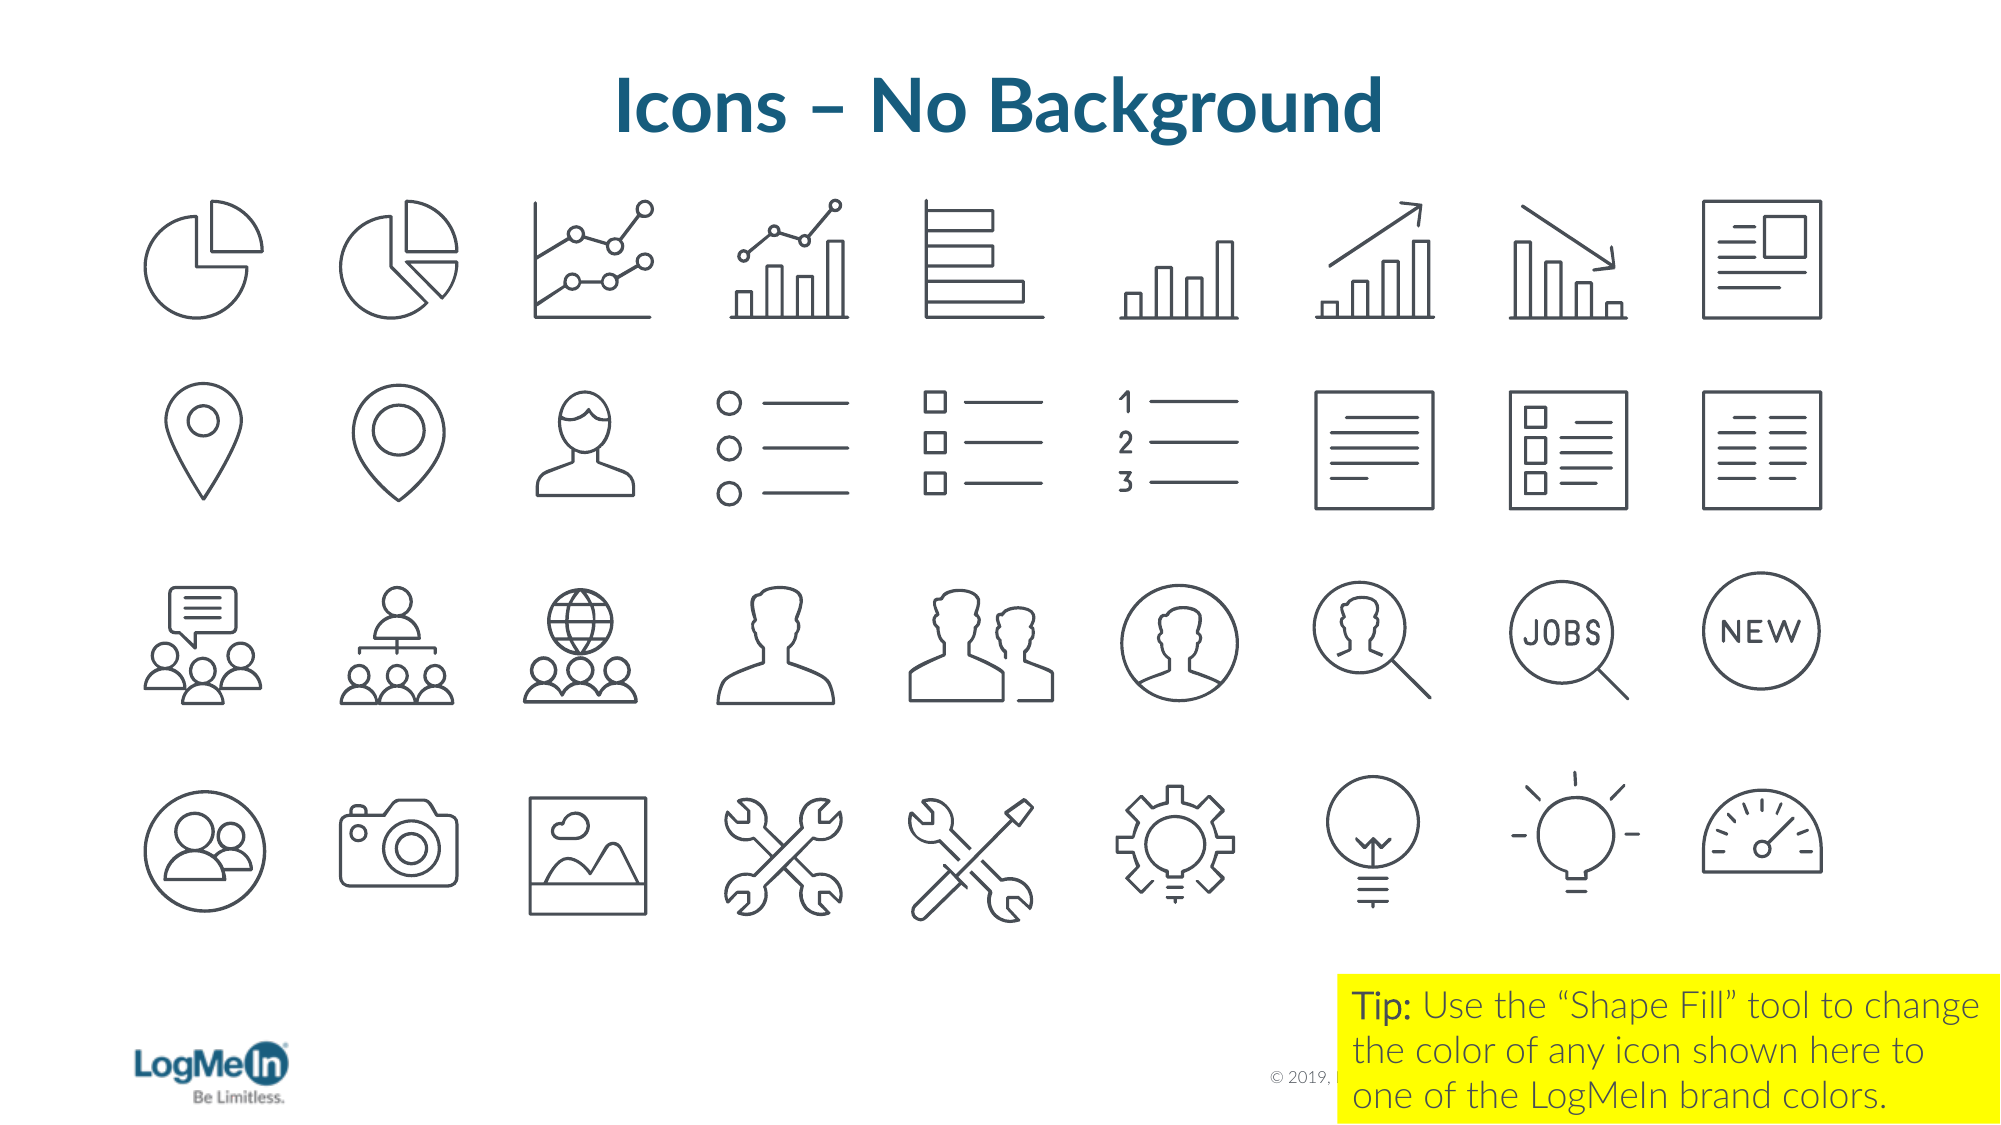

# Icons – No Background

Tip: Use the “Shape Fill” tool to change the color of any icon shown here to one of the LogMeIn brand colors.